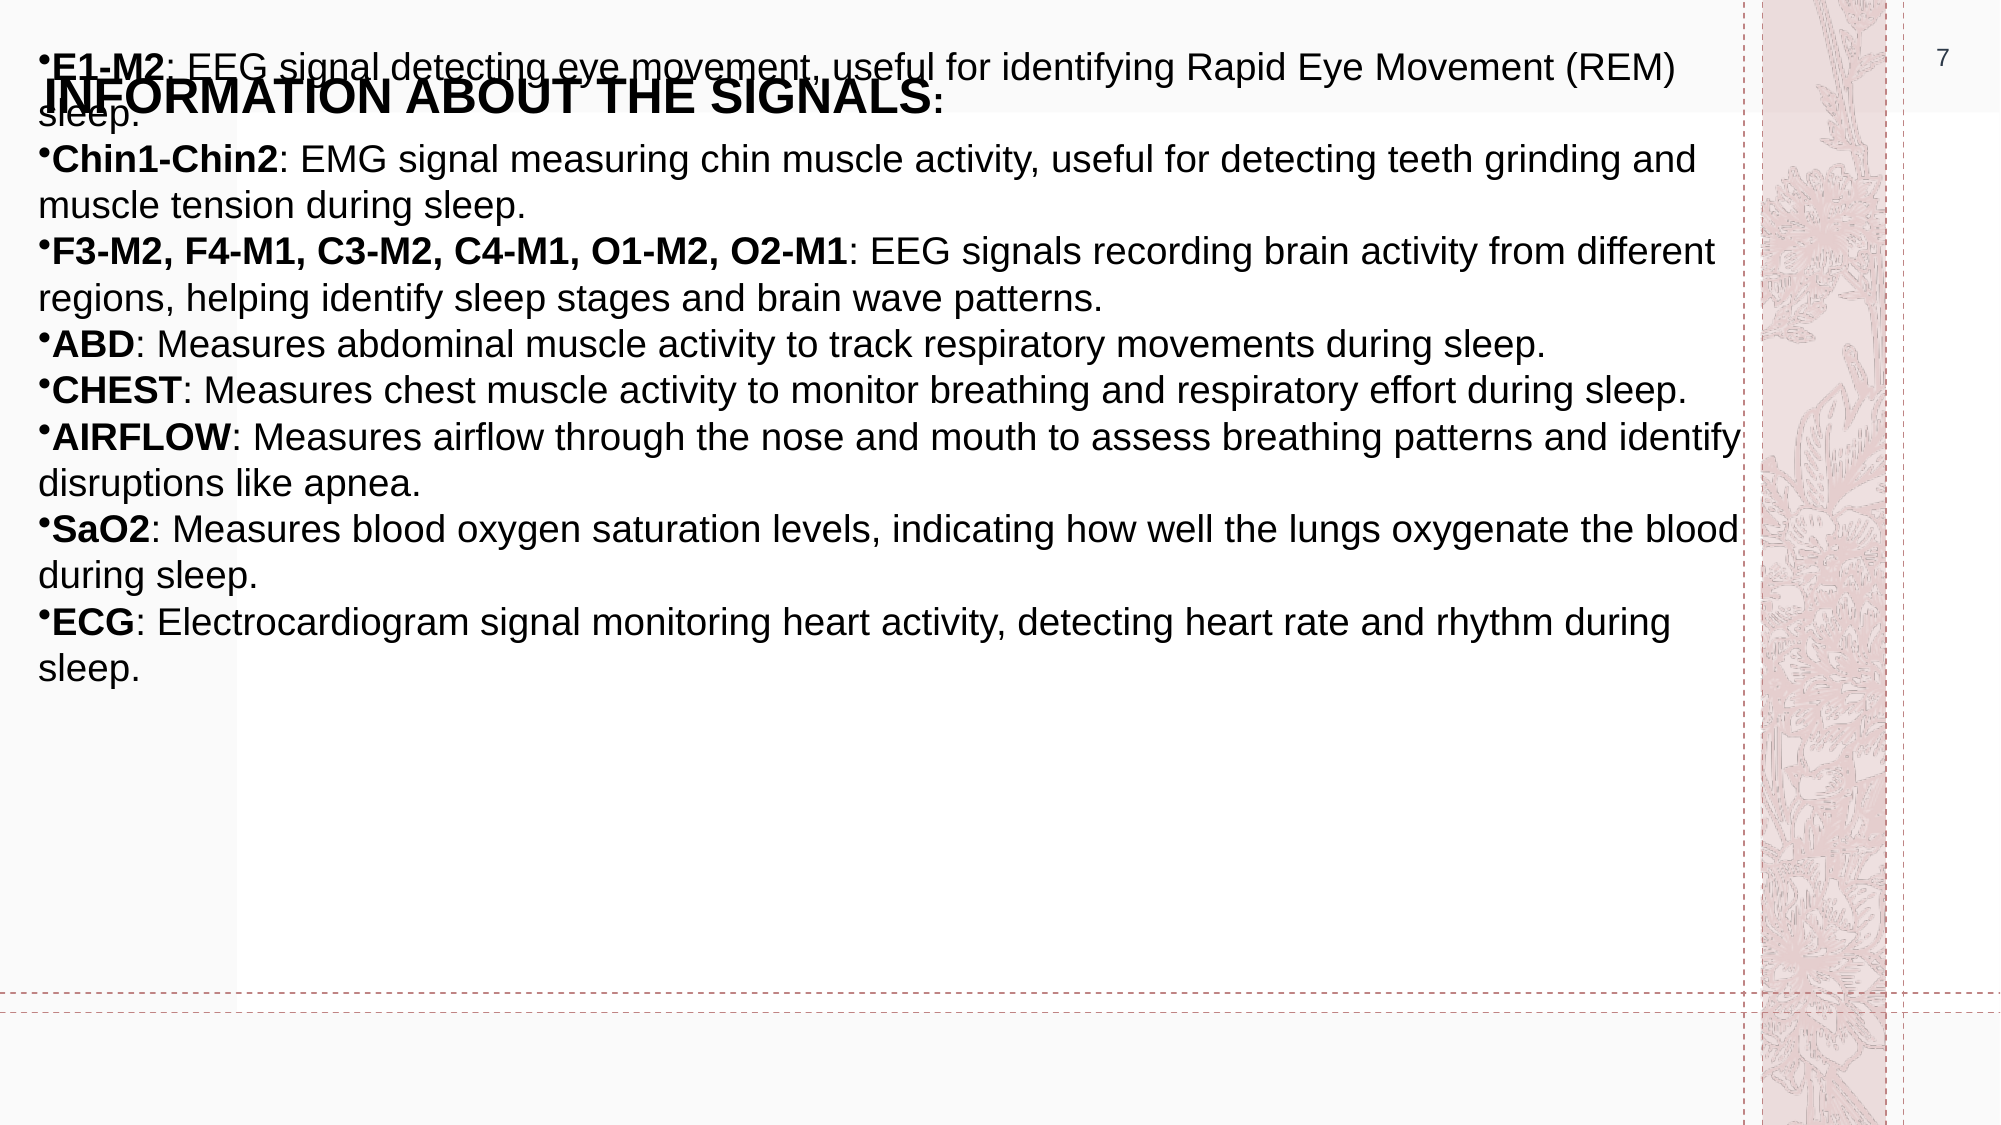

7

INFORMATION ABOUT THE SIGNALS:

E1-M2: EEG signal detecting eye movement, useful for identifying Rapid Eye Movement (REM) sleep.
Chin1-Chin2: EMG signal measuring chin muscle activity, useful for detecting teeth grinding and muscle tension during sleep.
F3-M2, F4-M1, C3-M2, C4-M1, O1-M2, O2-M1: EEG signals recording brain activity from different regions, helping identify sleep stages and brain wave patterns.
ABD: Measures abdominal muscle activity to track respiratory movements during sleep.
CHEST: Measures chest muscle activity to monitor breathing and respiratory effort during sleep.
AIRFLOW: Measures airflow through the nose and mouth to assess breathing patterns and identify disruptions like apnea.
SaO2: Measures blood oxygen saturation levels, indicating how well the lungs oxygenate the blood during sleep.
ECG: Electrocardiogram signal monitoring heart activity, detecting heart rate and rhythm during sleep.